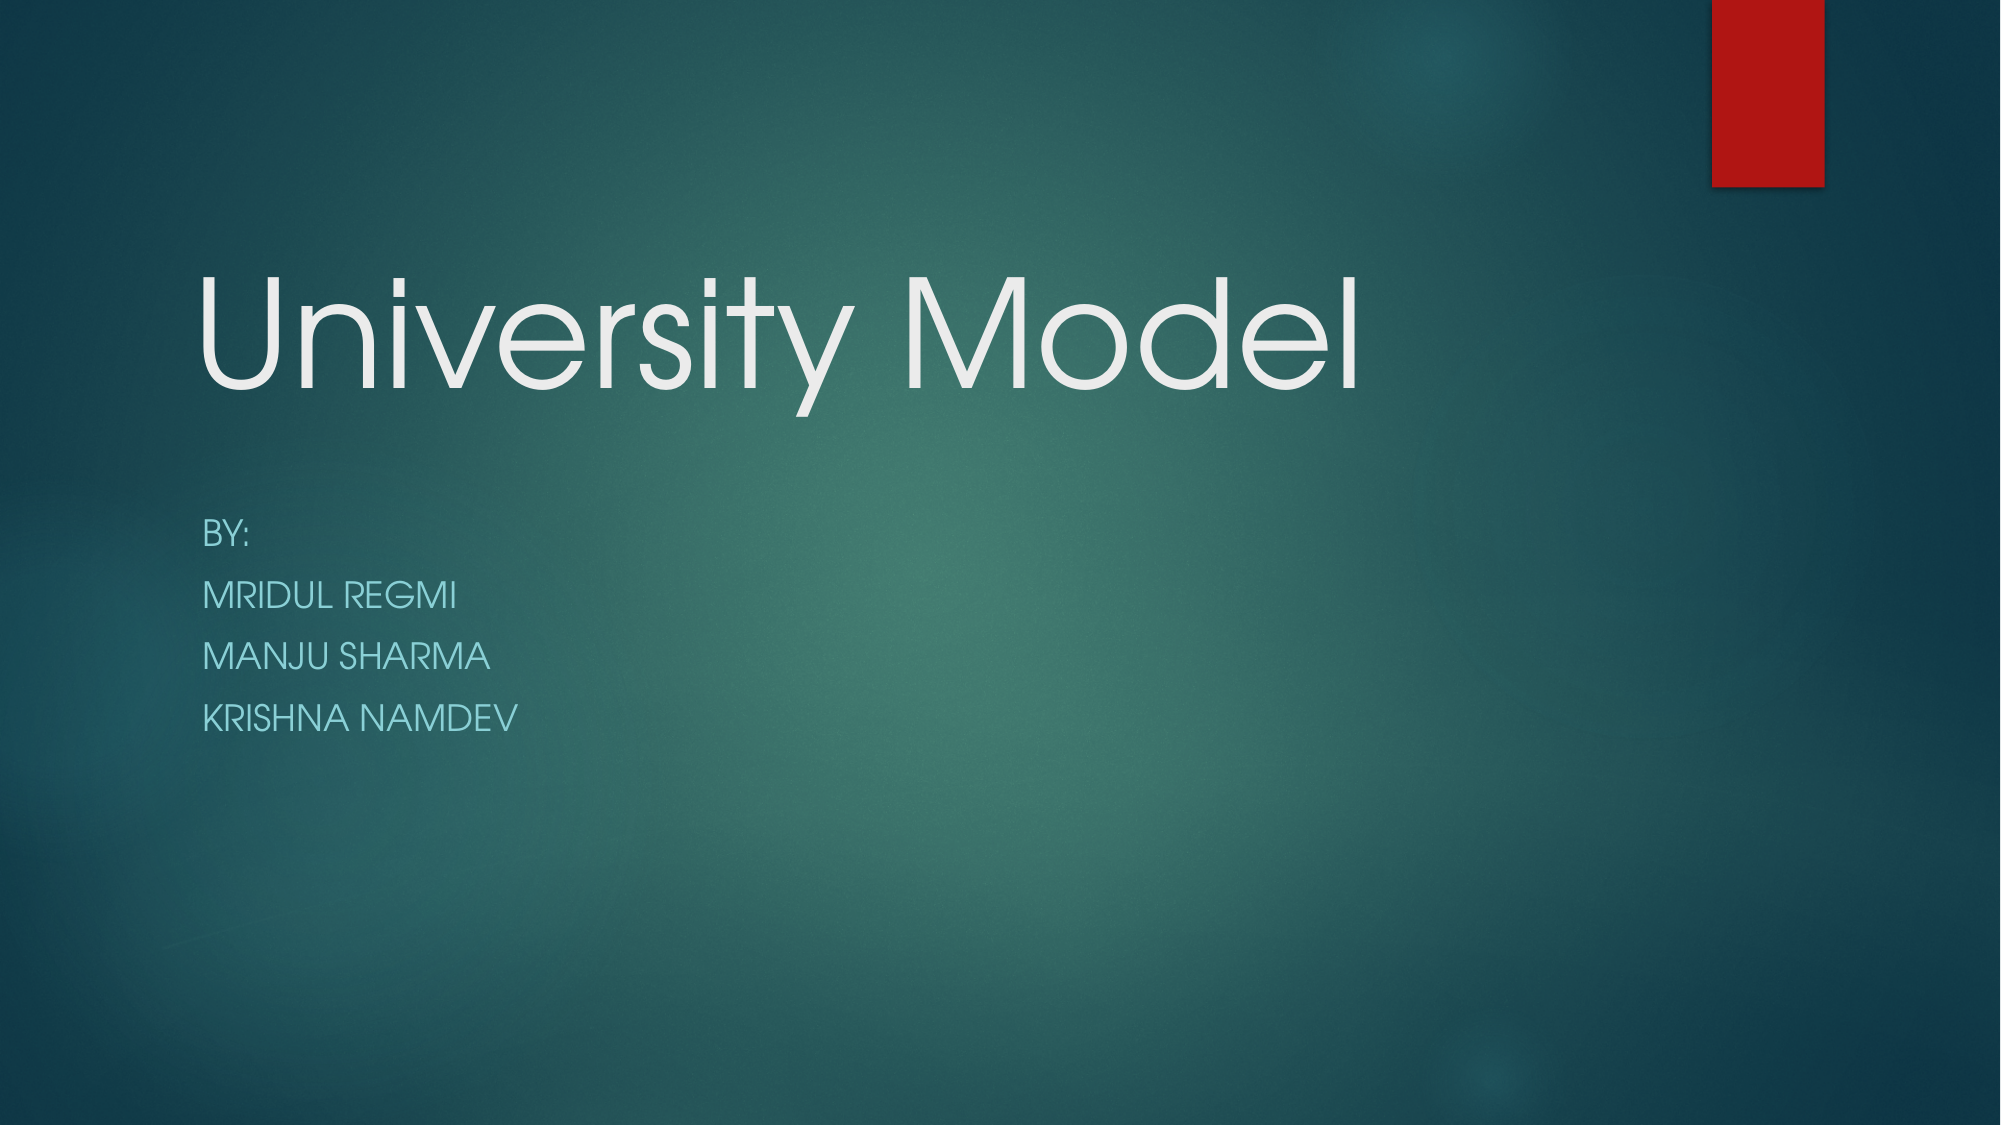

# University Model
By:
Mridul regmi
Manju sharma
Krishna namdev